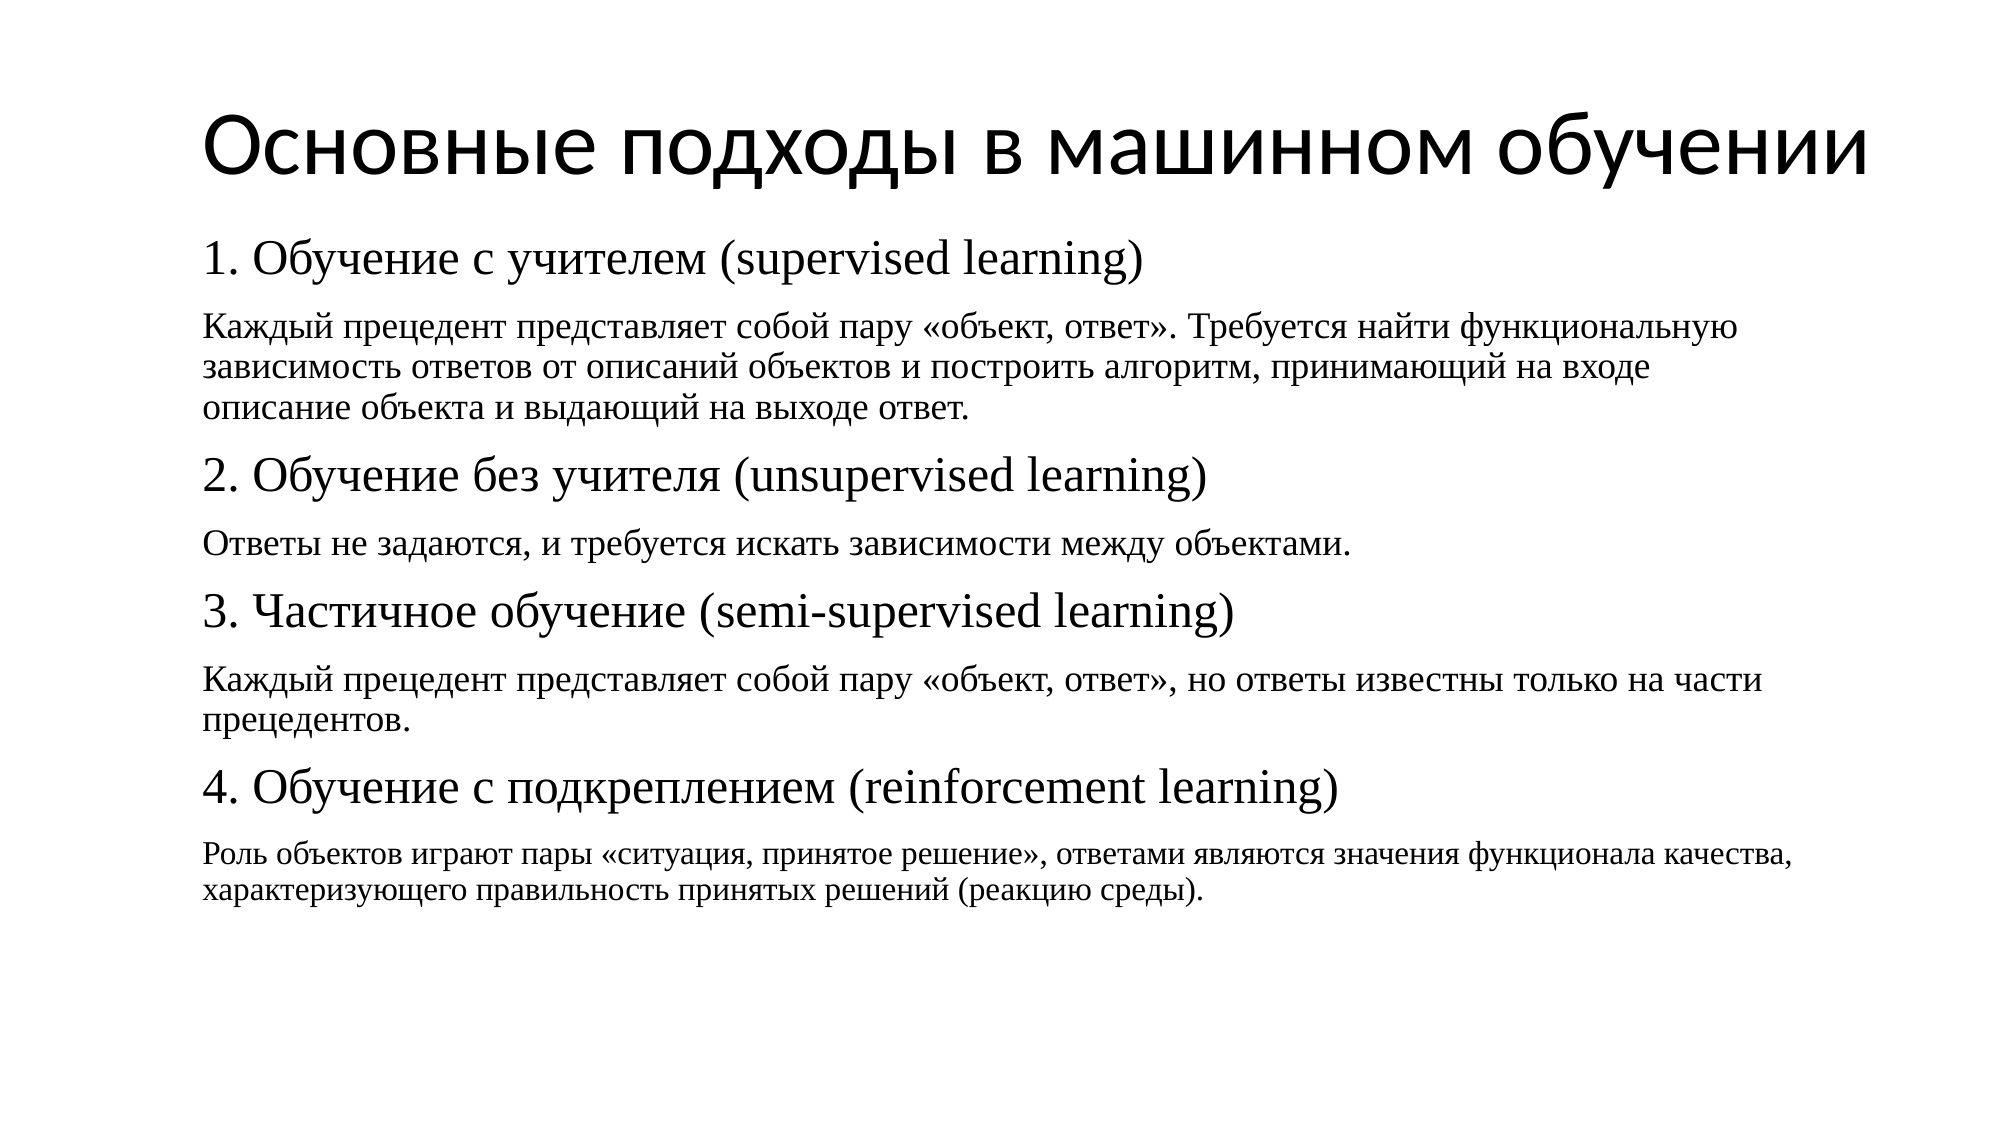

# Основные подходы в машинном обучении
1. Обучение с учителем (supervised learning)
Каждый прецедент представляет собой пару «объект, ответ». Требуется найти функциональную зависимость ответов от описаний объектов и построить алгоритм, принимающий на входе описание объекта и выдающий на выходе ответ.
2. Обучение без учителя (unsupervised learning)
Ответы не задаются, и требуется искать зависимости между объектами.
3. Частичное обучение (semi-supervised learning)
Каждый прецедент представляет собой пару «объект, ответ», но ответы известны только на части прецедентов.
4. Обучение с подкреплением (reinforcement learning)
Роль объектов играют пары «ситуация, принятое решение», ответами являются значения функционала качества, характеризующего правильность принятых решений (реакцию среды).